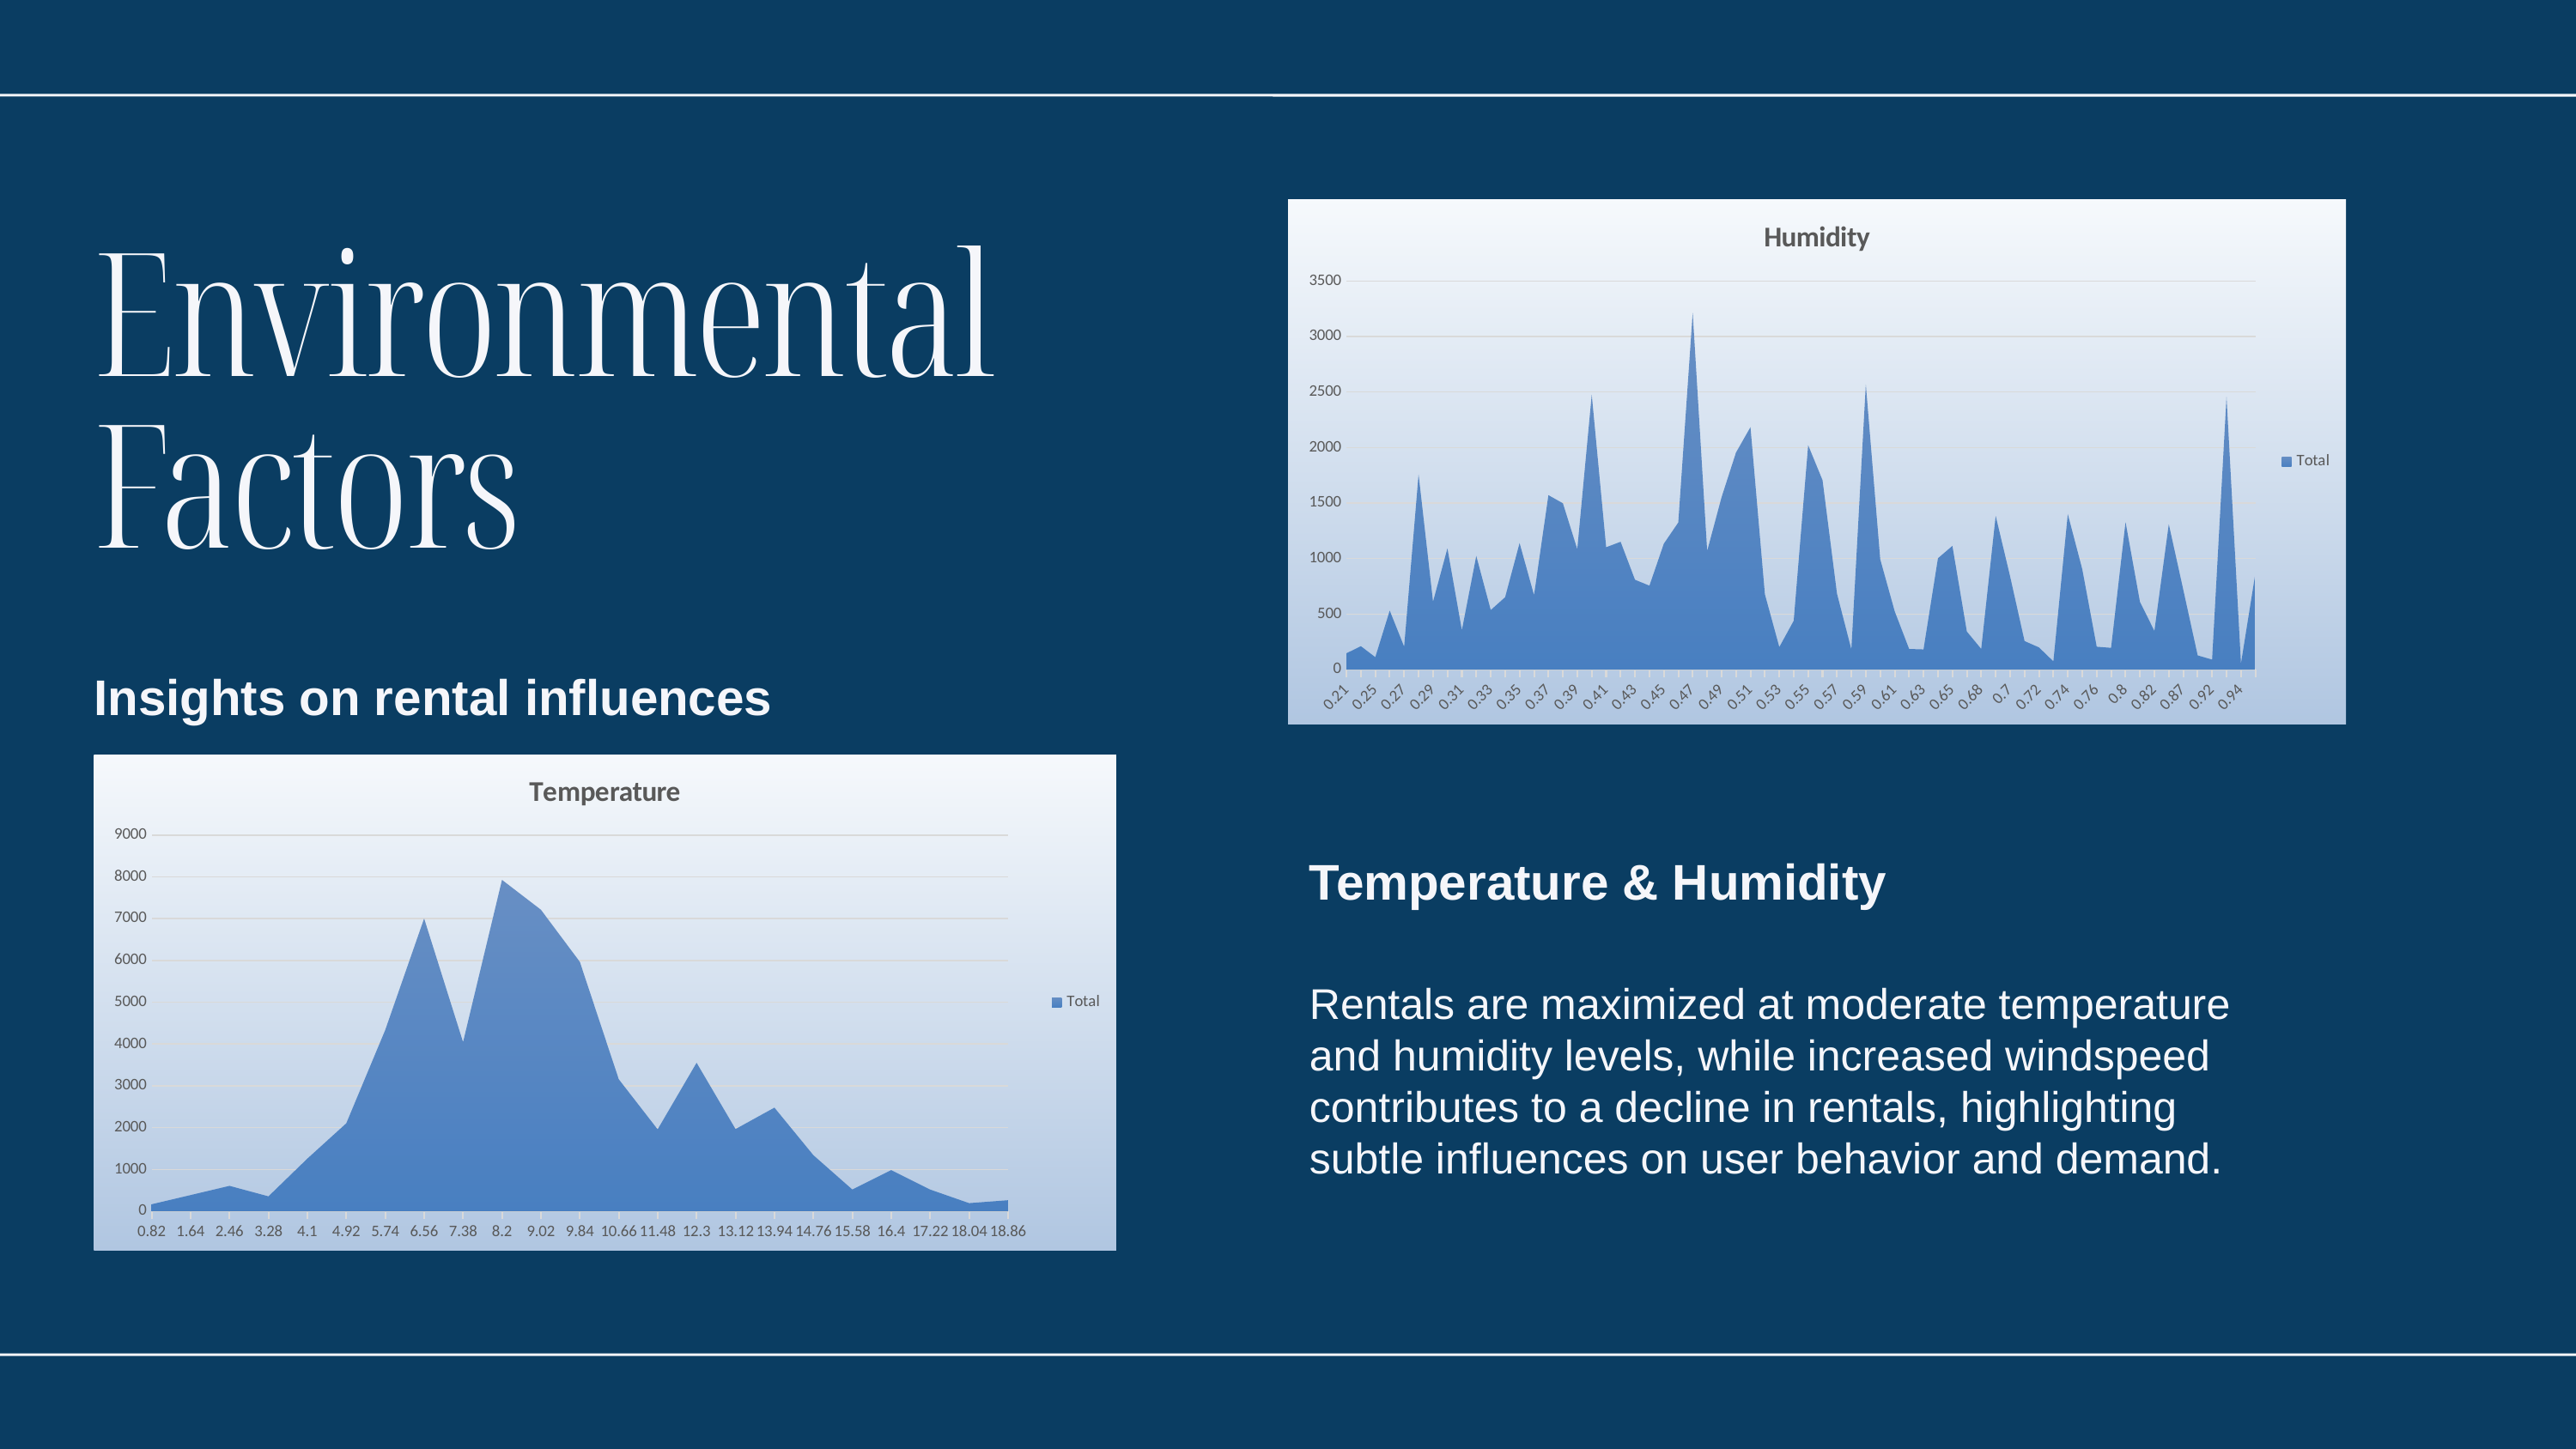

### Chart: Humidity

| Category | Total |
|---|---|
| 0.21 | 147.0 |
| 0.24 | 211.0 |
| 0.25 | 112.0 |
| 0.26 | 531.0 |
| 0.27 | 206.0 |
| 0.28 | 1758.0 |
| 0.29 | 611.0 |
| 0.3 | 1091.0 |
| 0.31 | 354.0 |
| 0.32 | 1023.0 |
| 0.33 | 536.0 |
| 0.34 | 652.0 |
| 0.35 | 1139.0 |
| 0.36 | 670.0 |
| 0.37 | 1571.0 |
| 0.38 | 1498.0 |
| 0.39 | 1084.0 |
| 0.4 | 2475.0 |
| 0.41 | 1102.0 |
| 0.42 | 1151.0 |
| 0.43 | 809.0 |
| 0.44 | 756.0 |
| 0.45 | 1134.0 |
| 0.46 | 1325.0 |
| 0.47 | 3215.0 |
| 0.48 | 1067.0 |
| 0.49 | 1553.0 |
| 0.5 | 1955.0 |
| 0.51 | 2184.0 |
| 0.52 | 679.0 |
| 0.53 | 203.0 |
| 0.54 | 440.0 |
| 0.55 | 2021.0 |
| 0.56 | 1706.0 |
| 0.57 | 684.0 |
| 0.58 | 181.0 |
| 0.59 | 2568.0 |
| 0.6 | 993.0 |
| 0.61 | 525.0 |
| 0.62 | 186.0 |
| 0.63 | 182.0 |
| 0.64 | 1003.0 |
| 0.65 | 1114.0 |
| 0.66 | 343.0 |
| 0.68 | 186.0 |
| 0.69 | 1384.0 |
| 0.7 | 839.0 |
| 0.71 | 257.0 |
| 0.72 | 200.0 |
| 0.73 | 74.0 |
| 0.74 | 1400.0 |
| 0.75 | 904.0 |
| 0.76 | 206.0 |
| 0.77 | 196.0 |
| 0.8 | 1328.0 |
| 0.81 | 609.0 |
| 0.82 | 348.0 |
| 0.86 | 1309.0 |
| 0.87 | 719.0 |
| 0.88 | 128.0 |
| 0.92 | 90.0 |
| 0.93 | 2457.0 |
| 0.94 | 54.0 |
| 1 | 868.0 |
Environmental Factors
Insights on rental influences

### Chart: Temperature

| Category | Total |
|---|---|
| 0.82 | 168.0 |
| 1.64 | 387.0 |
| 2.46 | 608.0 |
| 3.28 | 357.0 |
| 4.1 | 1259.0 |
| 4.92 | 2104.0 |
| 5.74 | 4335.0 |
| 6.56 | 7003.0 |
| 7.38 | 4045.0 |
| 8.2 | 7926.0 |
| 9.02 | 7212.0 |
| 9.84 | 5965.0 |
| 10.66 | 3157.0 |
| 11.48 | 1958.0 |
| 12.3 | 3551.0 |
| 13.12 | 1966.0 |
| 13.94 | 2478.0 |
| 14.76 | 1341.0 |
| 15.58 | 521.0 |
| 16.4 | 985.0 |
| 17.22 | 519.0 |
| 18.04 | 194.0 |
| 18.86 | 265.0 |
Temperature & Humidity
Rentals are maximized at moderate temperature and humidity levels, while increased windspeed contributes to a decline in rentals, highlighting subtle influences on user behavior and demand.